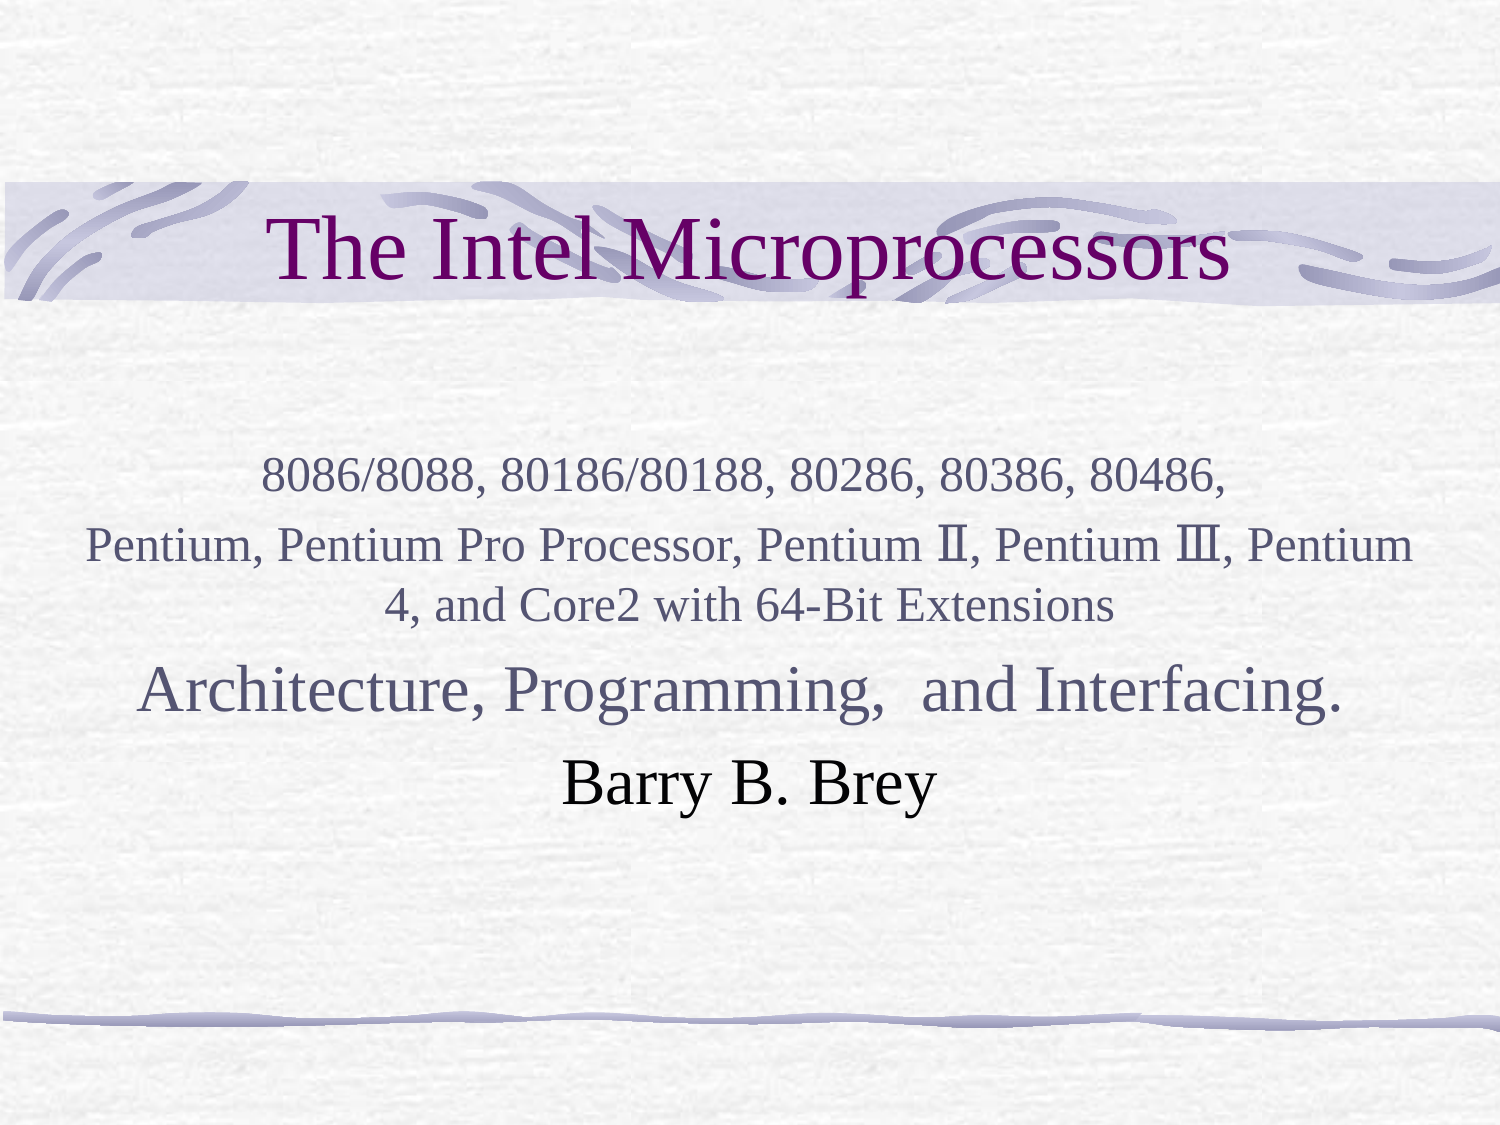

# The Intel Microprocessors
8086/8088, 80186/80188, 80286, 80386, 80486,
Pentium, Pentium Pro Processor, Pentium Ⅱ, Pentium Ⅲ, Pentium 4, and Core2 with 64-Bit Extensions
Architecture, Programming,  and Interfacing.
Barry B. Brey